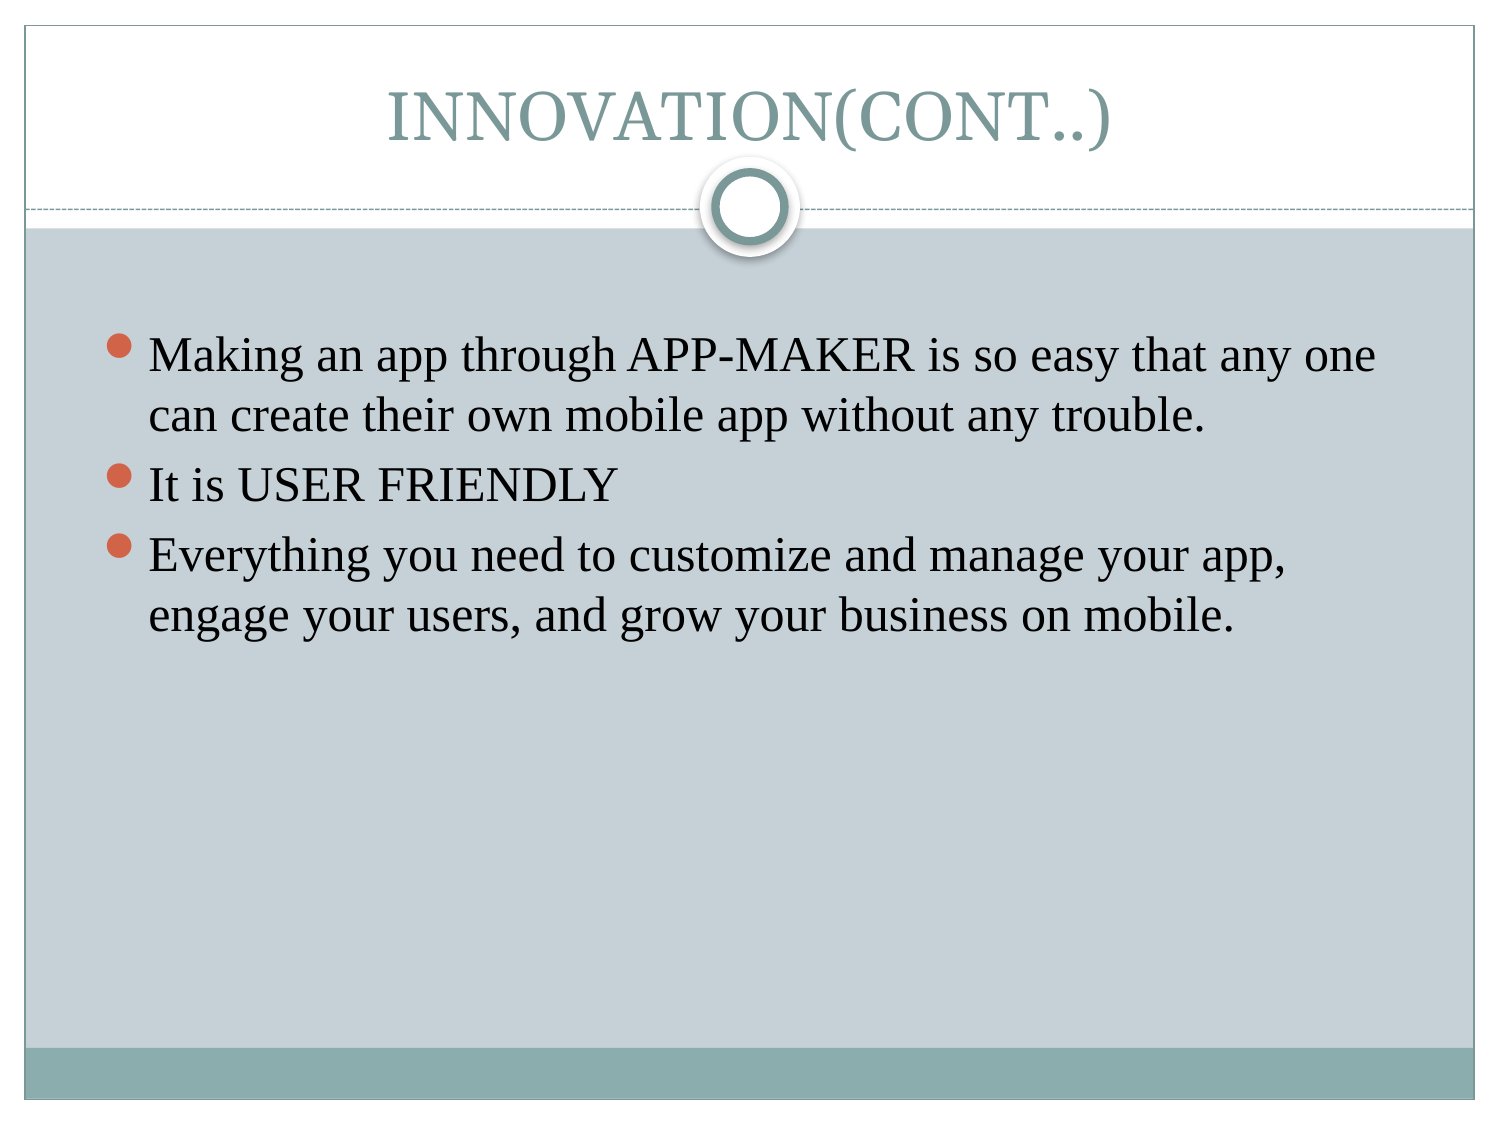

# INNOVATION(CONT..)
Making an app through APP-MAKER is so easy that any one can create their own mobile app without any trouble.
It is USER FRIENDLY
Everything you need to customize and manage your app, engage your users, and grow your business on mobile.